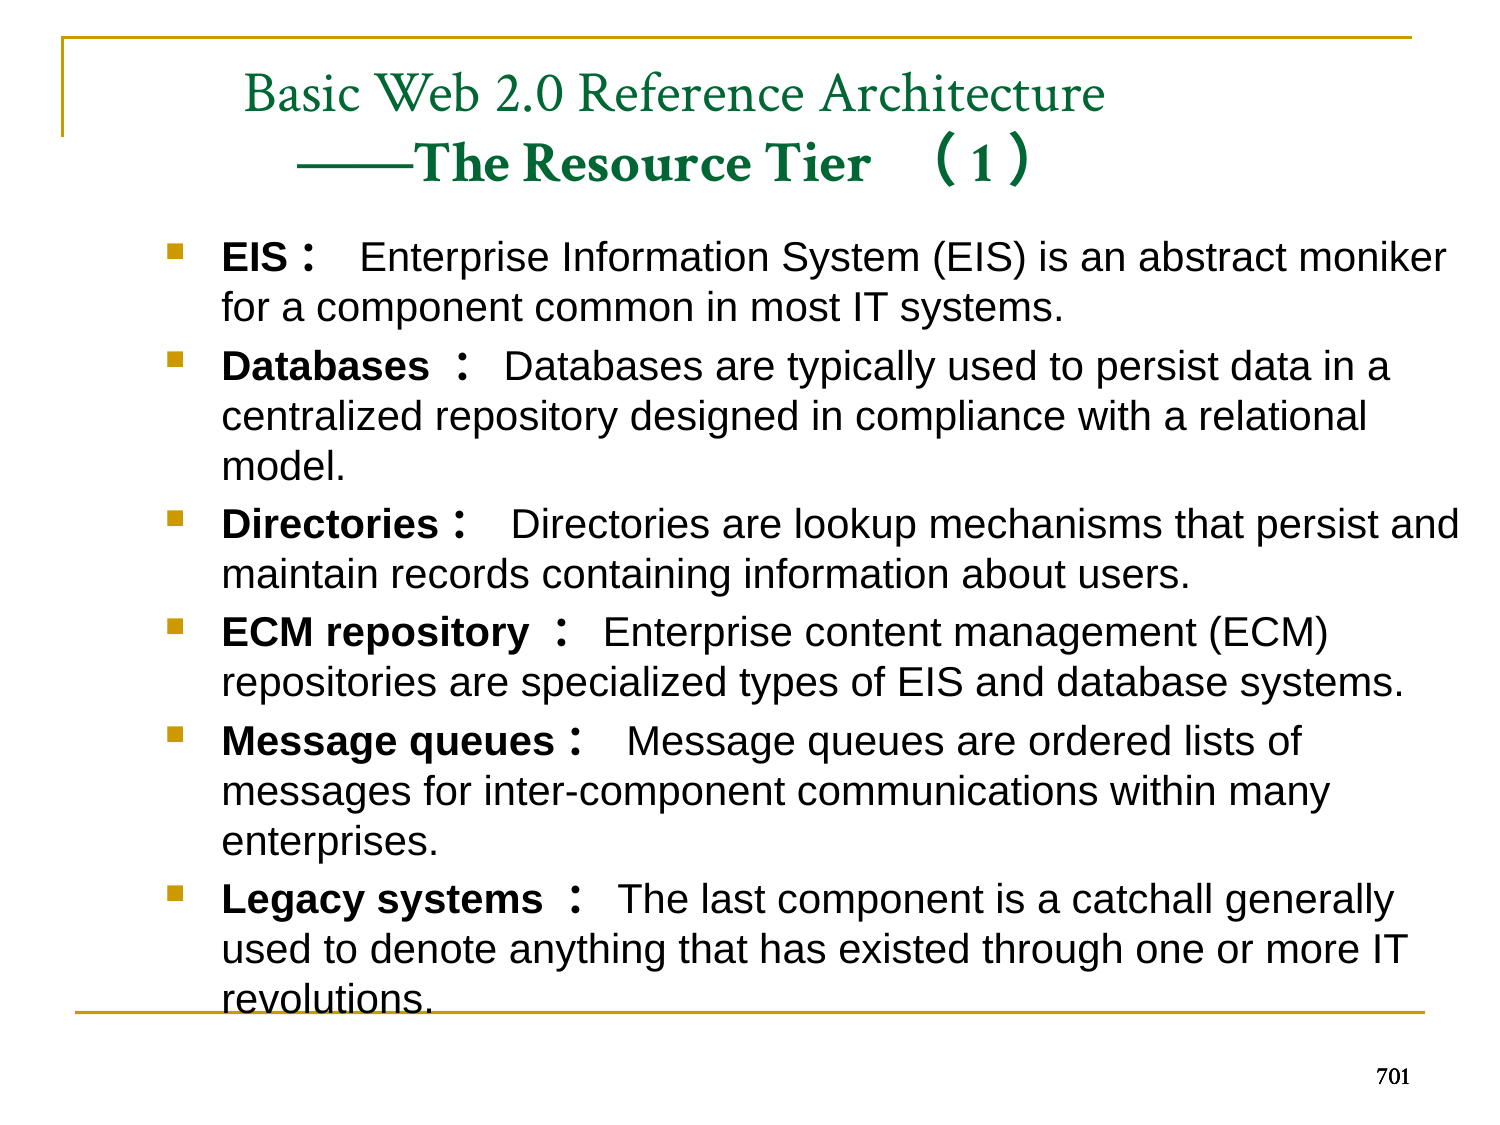

Basic Web 2.0 Reference Architecture
 ——The Resource Tier （1）
EIS： Enterprise Information System (EIS) is an abstract moniker for a component common in most IT systems.
Databases ：Databases are typically used to persist data in a centralized repository designed in compliance with a relational model.
Directories： Directories are lookup mechanisms that persist and maintain records containing information about users.
ECM repository ：Enterprise content management (ECM) repositories are specialized types of EIS and database systems.
Message queues： Message queues are ordered lists of messages for inter-component communications within many enterprises.
Legacy systems ：The last component is a catchall generally used to denote anything that has existed through one or more IT revolutions.

701
701
701